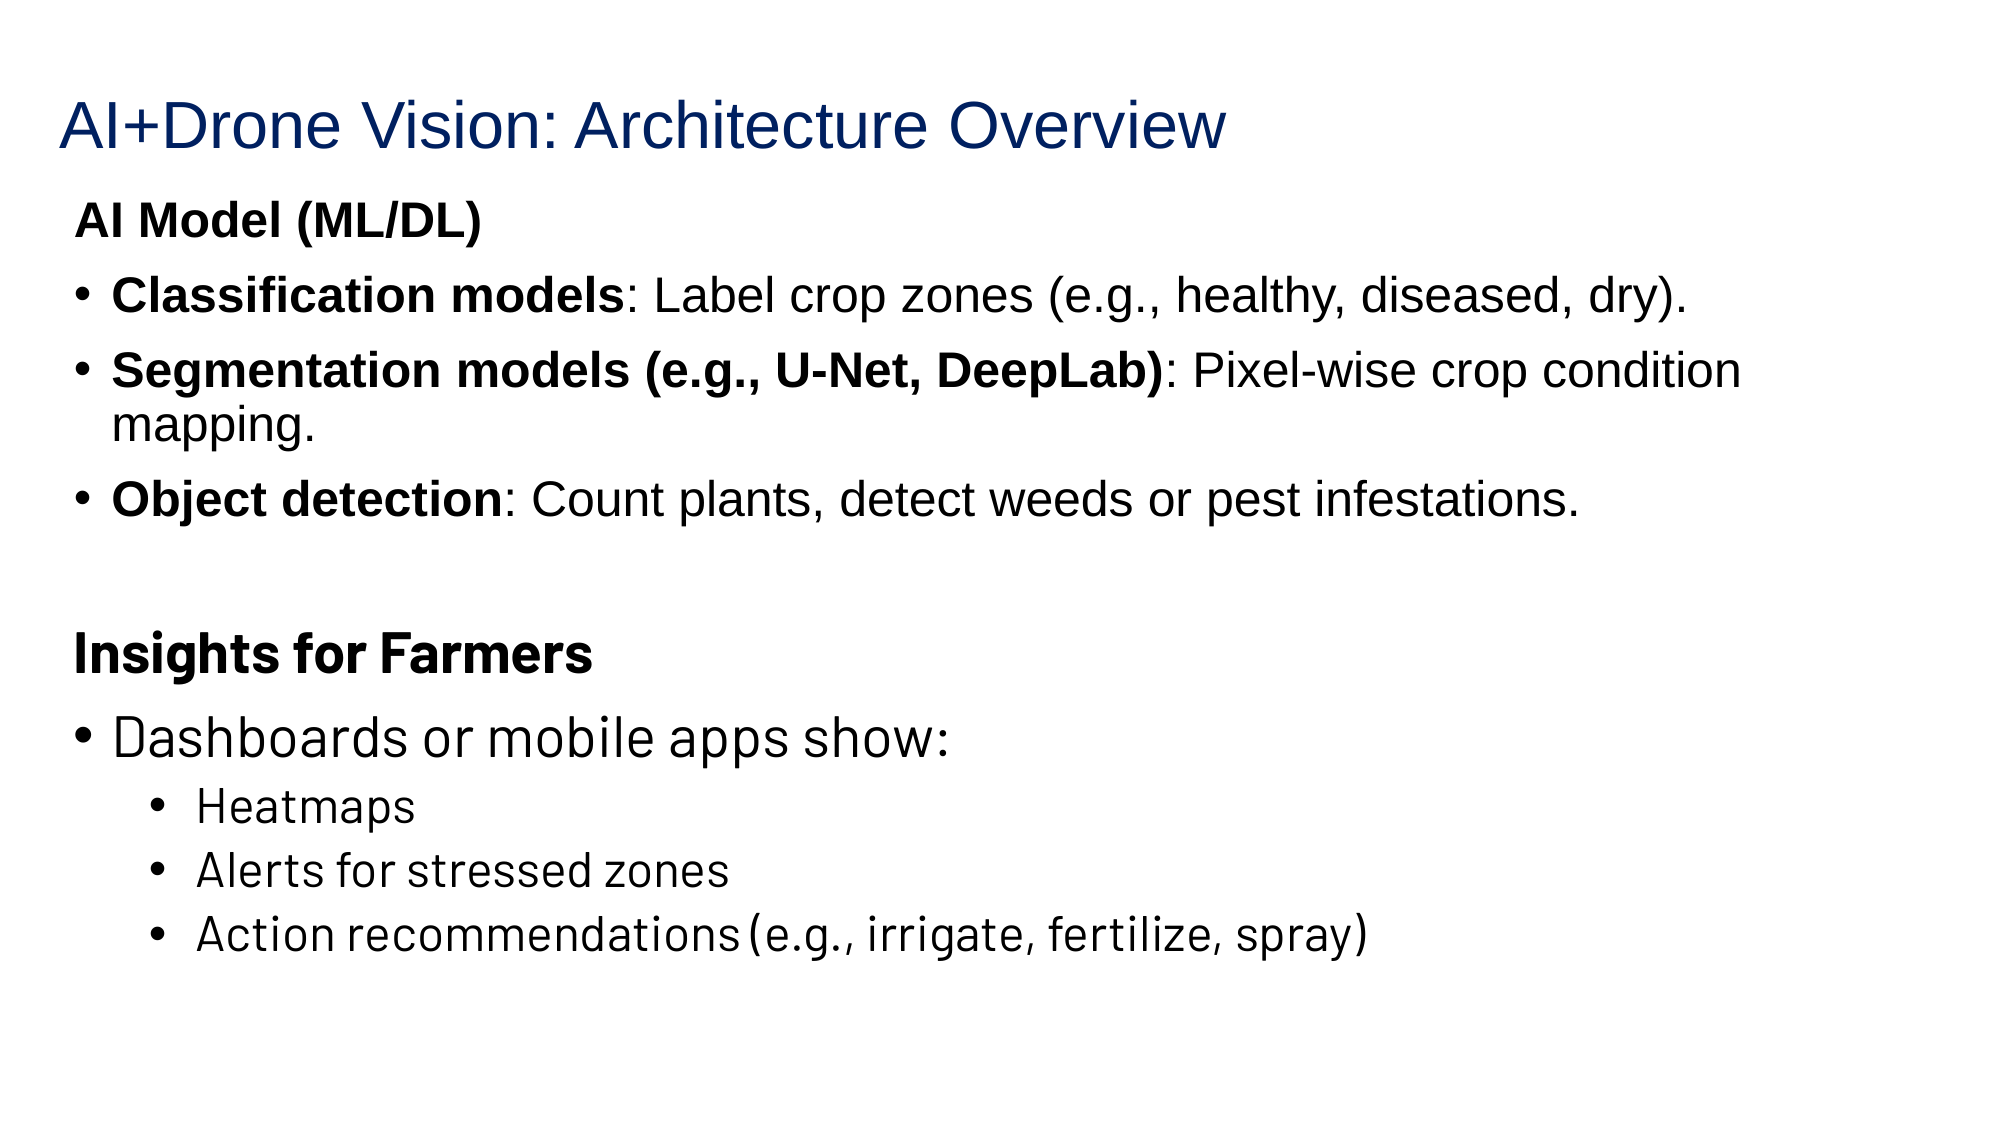

# AI+Drone Vision: Architecture Overview
AI Model (ML/DL)
Classification models: Label crop zones (e.g., healthy, diseased, dry).
Segmentation models (e.g., U-Net, DeepLab): Pixel-wise crop condition mapping.
Object detection: Count plants, detect weeds or pest infestations.

Insights for Farmers
Dashboards or mobile apps show:
Heatmaps
Alerts for stressed zones
Action recommendations (e.g., irrigate, fertilize, spray)